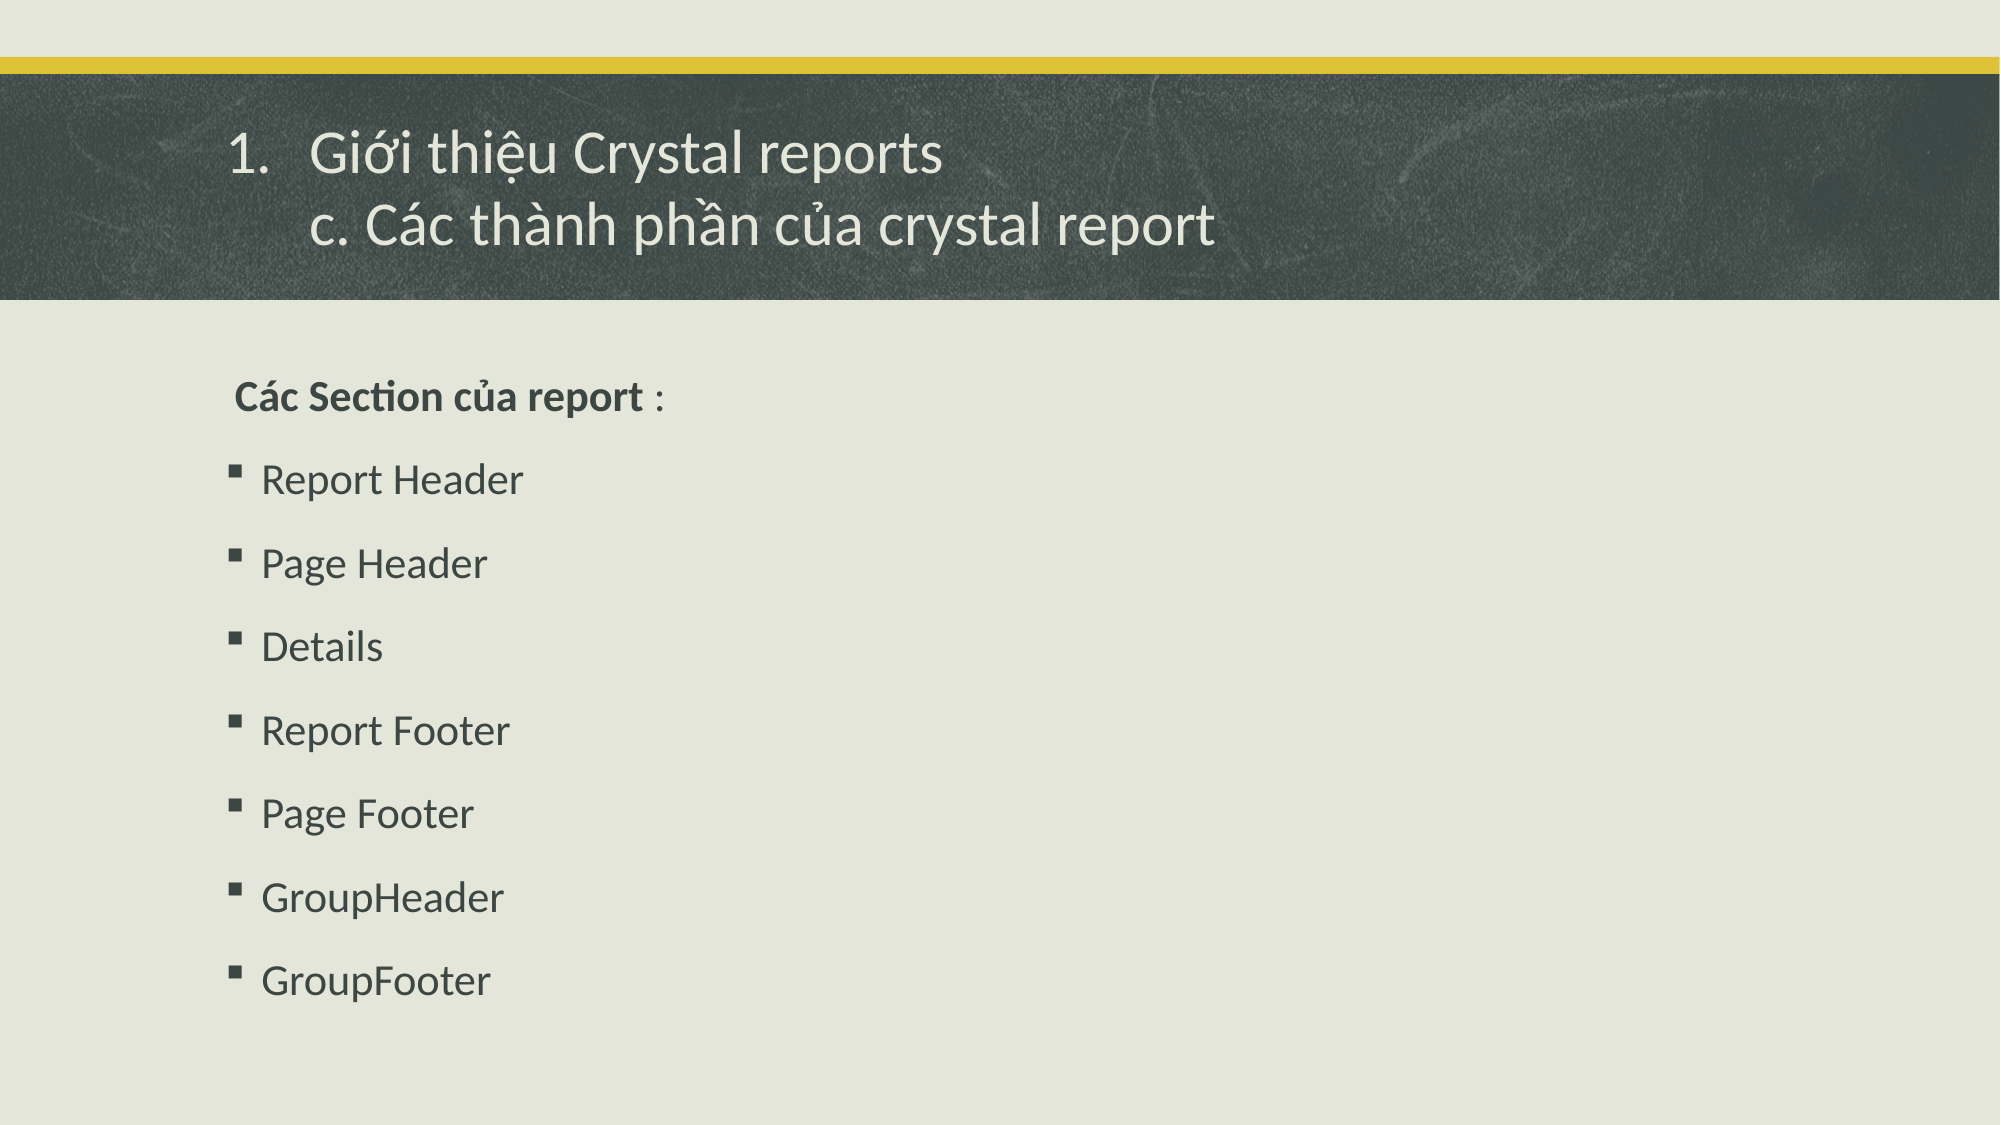

# Giới thiệu Crystal reports c. Các thành phần của crystal report
 Các Section của report :
Report Header
Page Header
Details
Report Footer
Page Footer
GroupHeader
GroupFooter